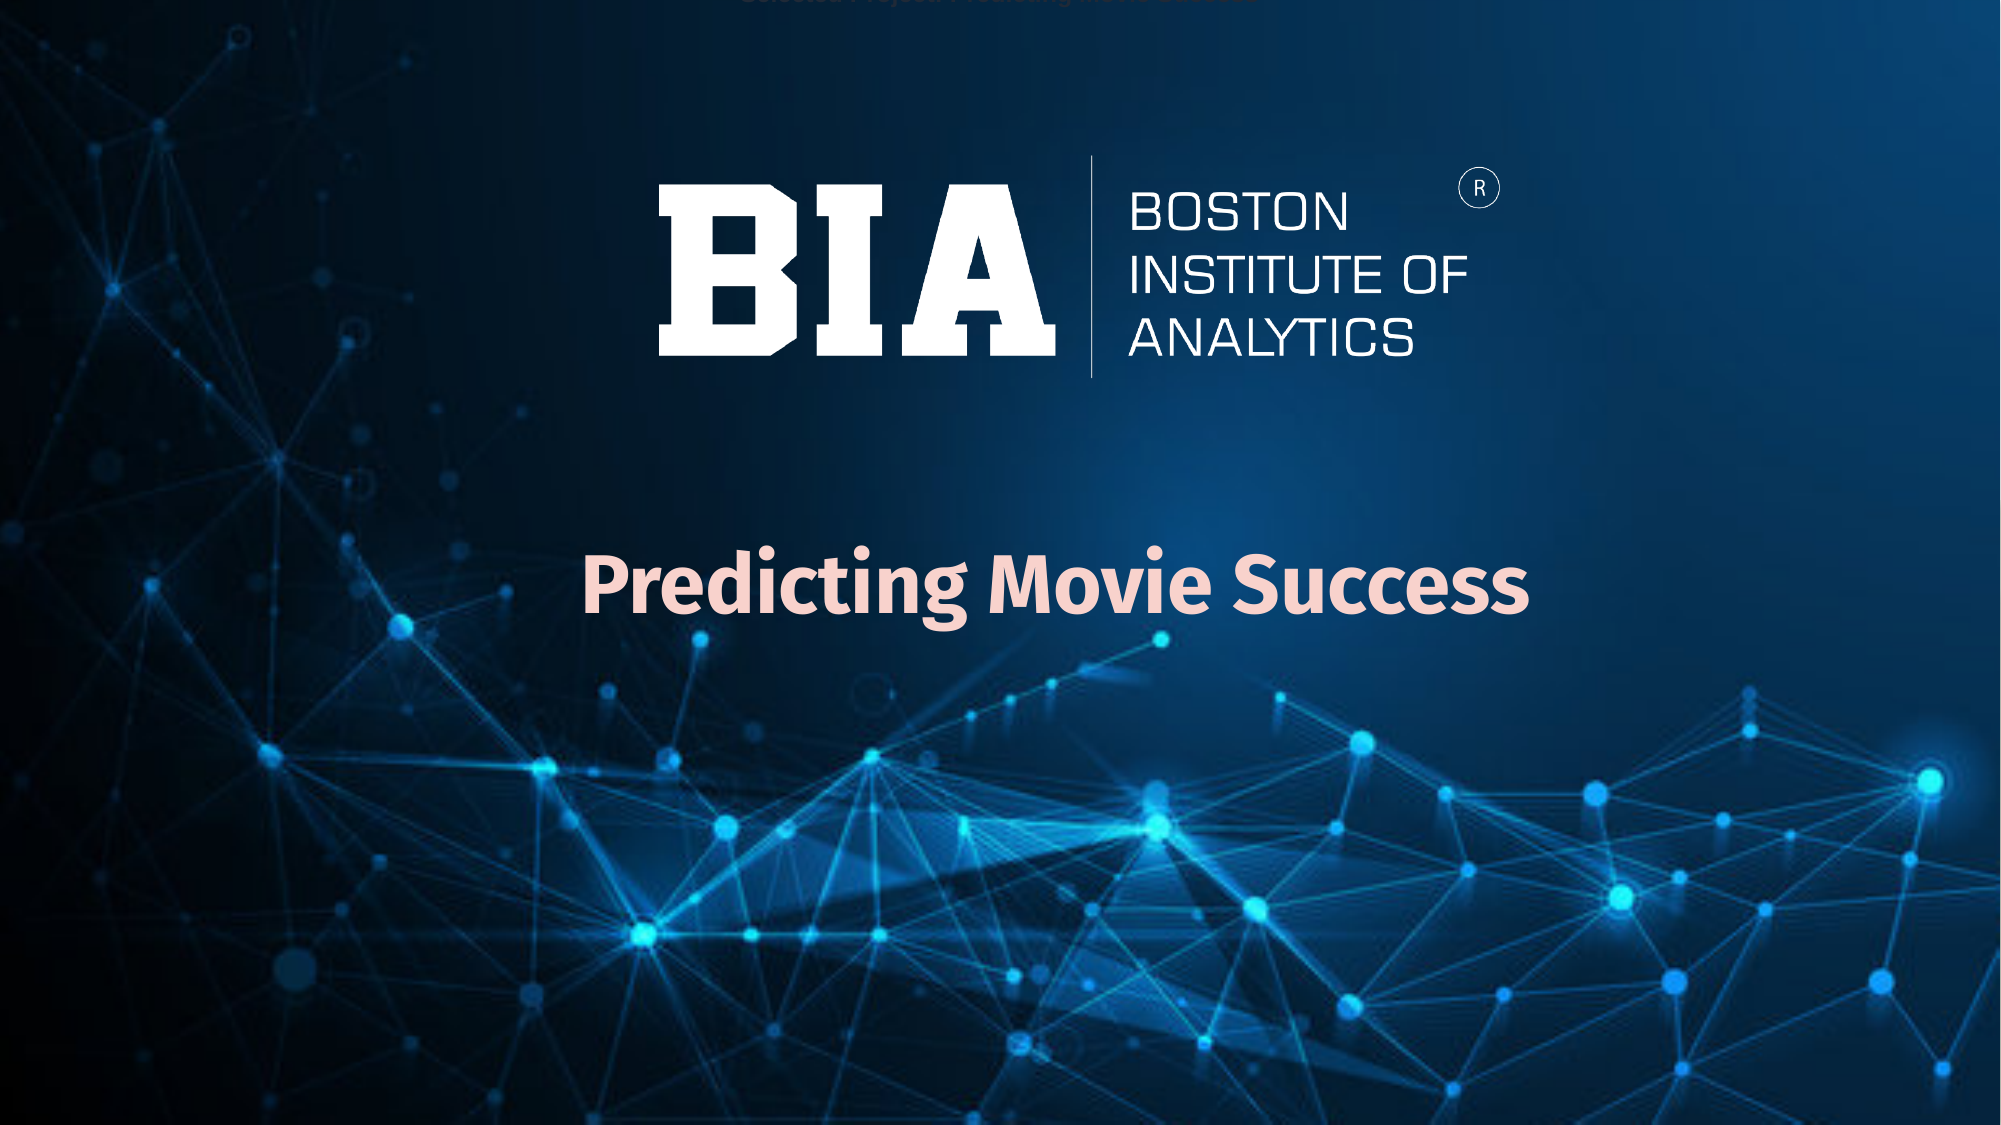

Selected Project: Predicting Movie Success

Predicting Movie Success